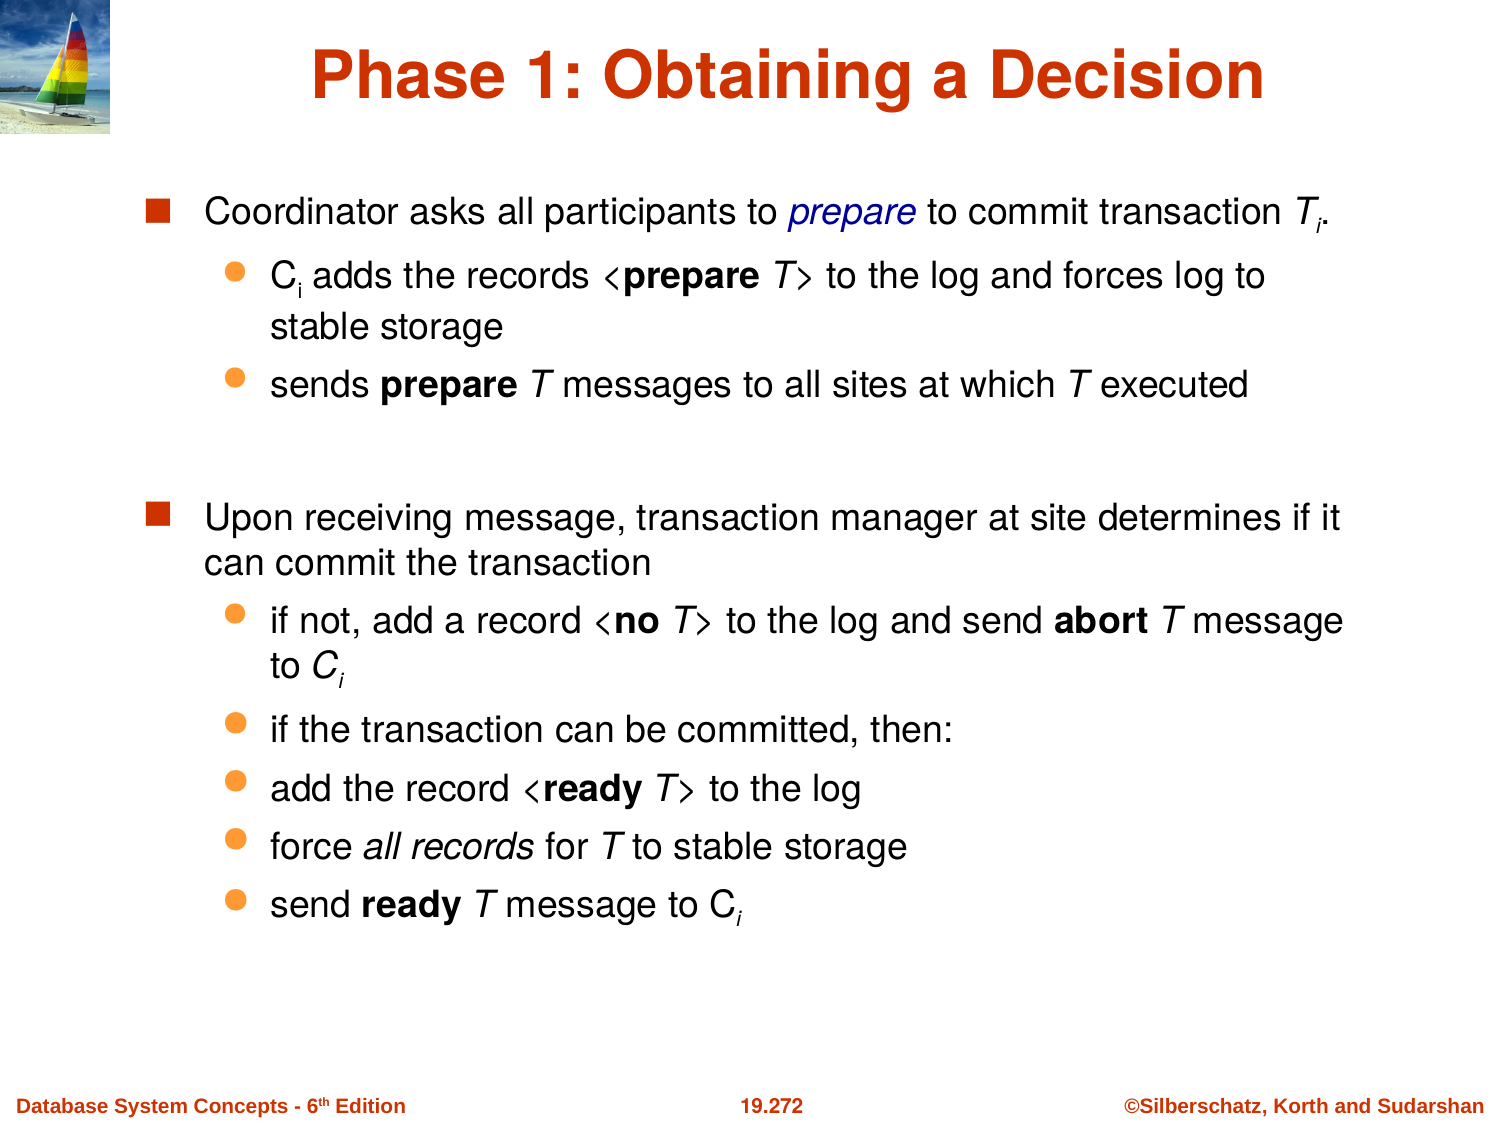

Coordinator asks all participants to prepare to commit transaction Ti.
Ci adds the records <prepare T> to the log and forces log to stable storage
sends prepare T messages to all sites at which T executed

Upon receiving message, transaction manager at site determines if it can commit the transaction
if not, add a record <no T> to the log and send abort T message to Ci
if the transaction can be committed, then:
add the record <ready T> to the log
force all records for T to stable storage
send ready T message to Ci
# Phase 1: Obtaining a Decision